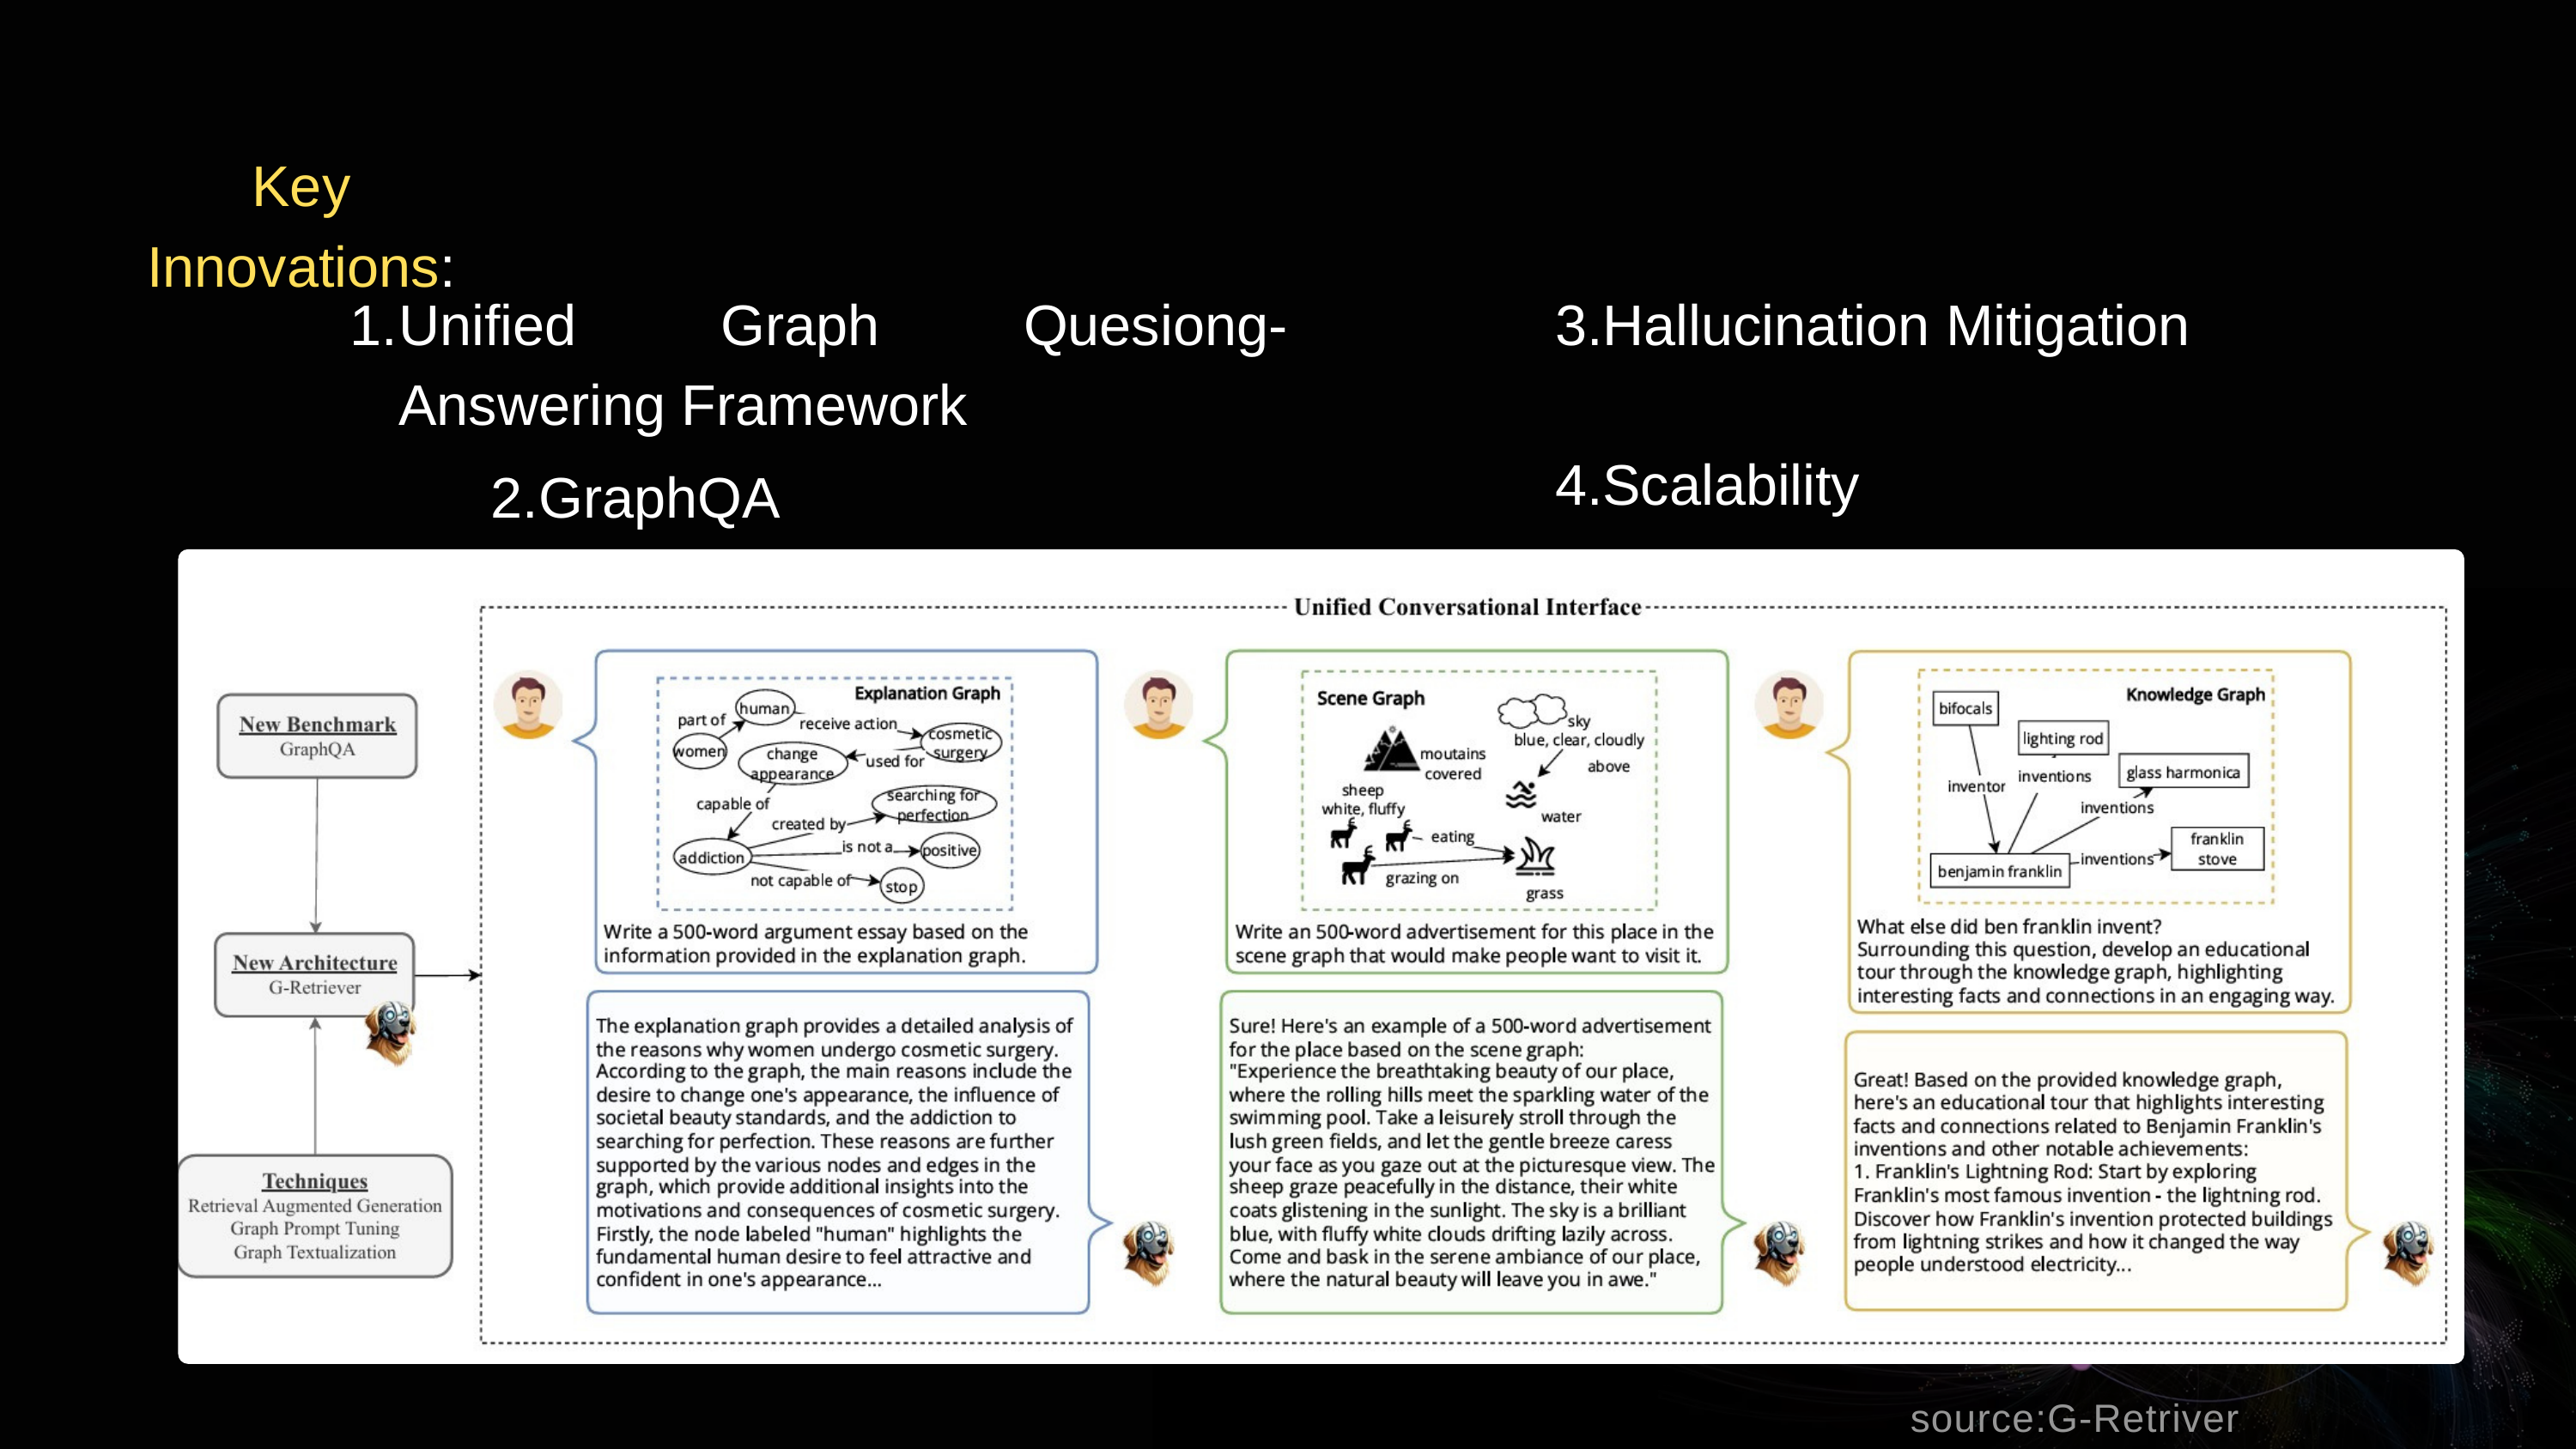

Key Innovations:
Unified Graph Quesiong-Answering Framework
3.Hallucination Mitigation

4.Scalability

2.GraphQA Benchmark

source:G-Retriver X.He